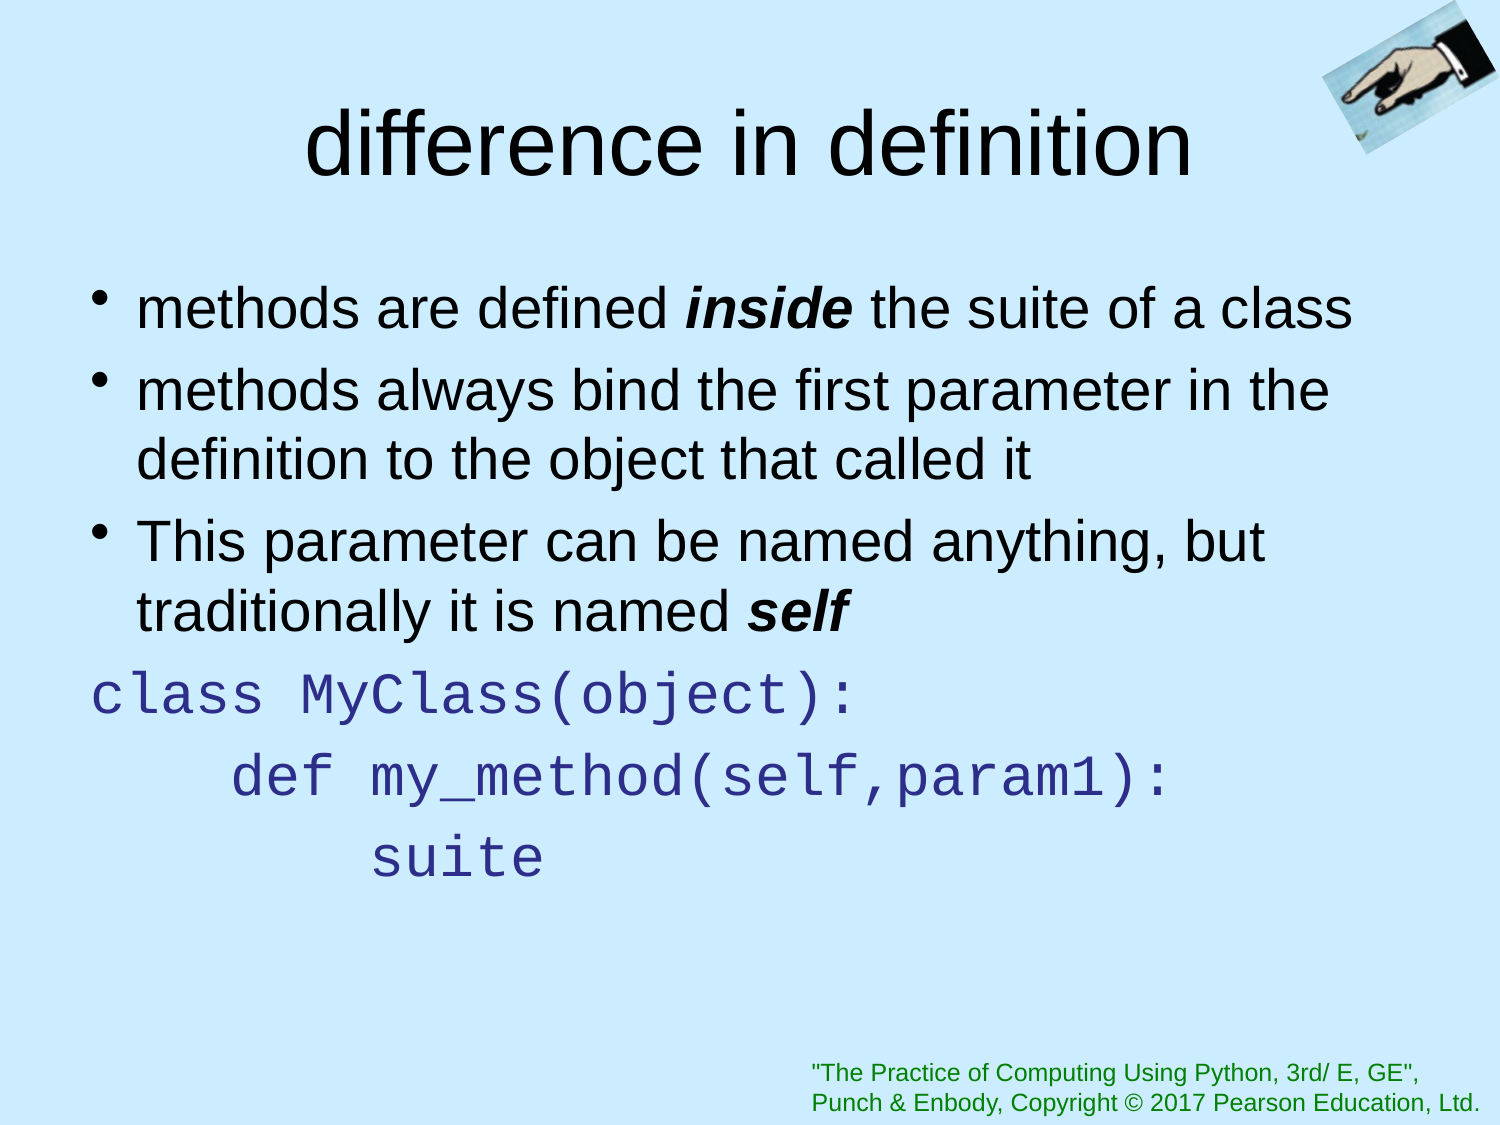

# difference in definition
methods are defined inside the suite of a class
methods always bind the first parameter in the definition to the object that called it
This parameter can be named anything, but traditionally it is named self
class MyClass(object):
    def my_method(self,param1):
        suite